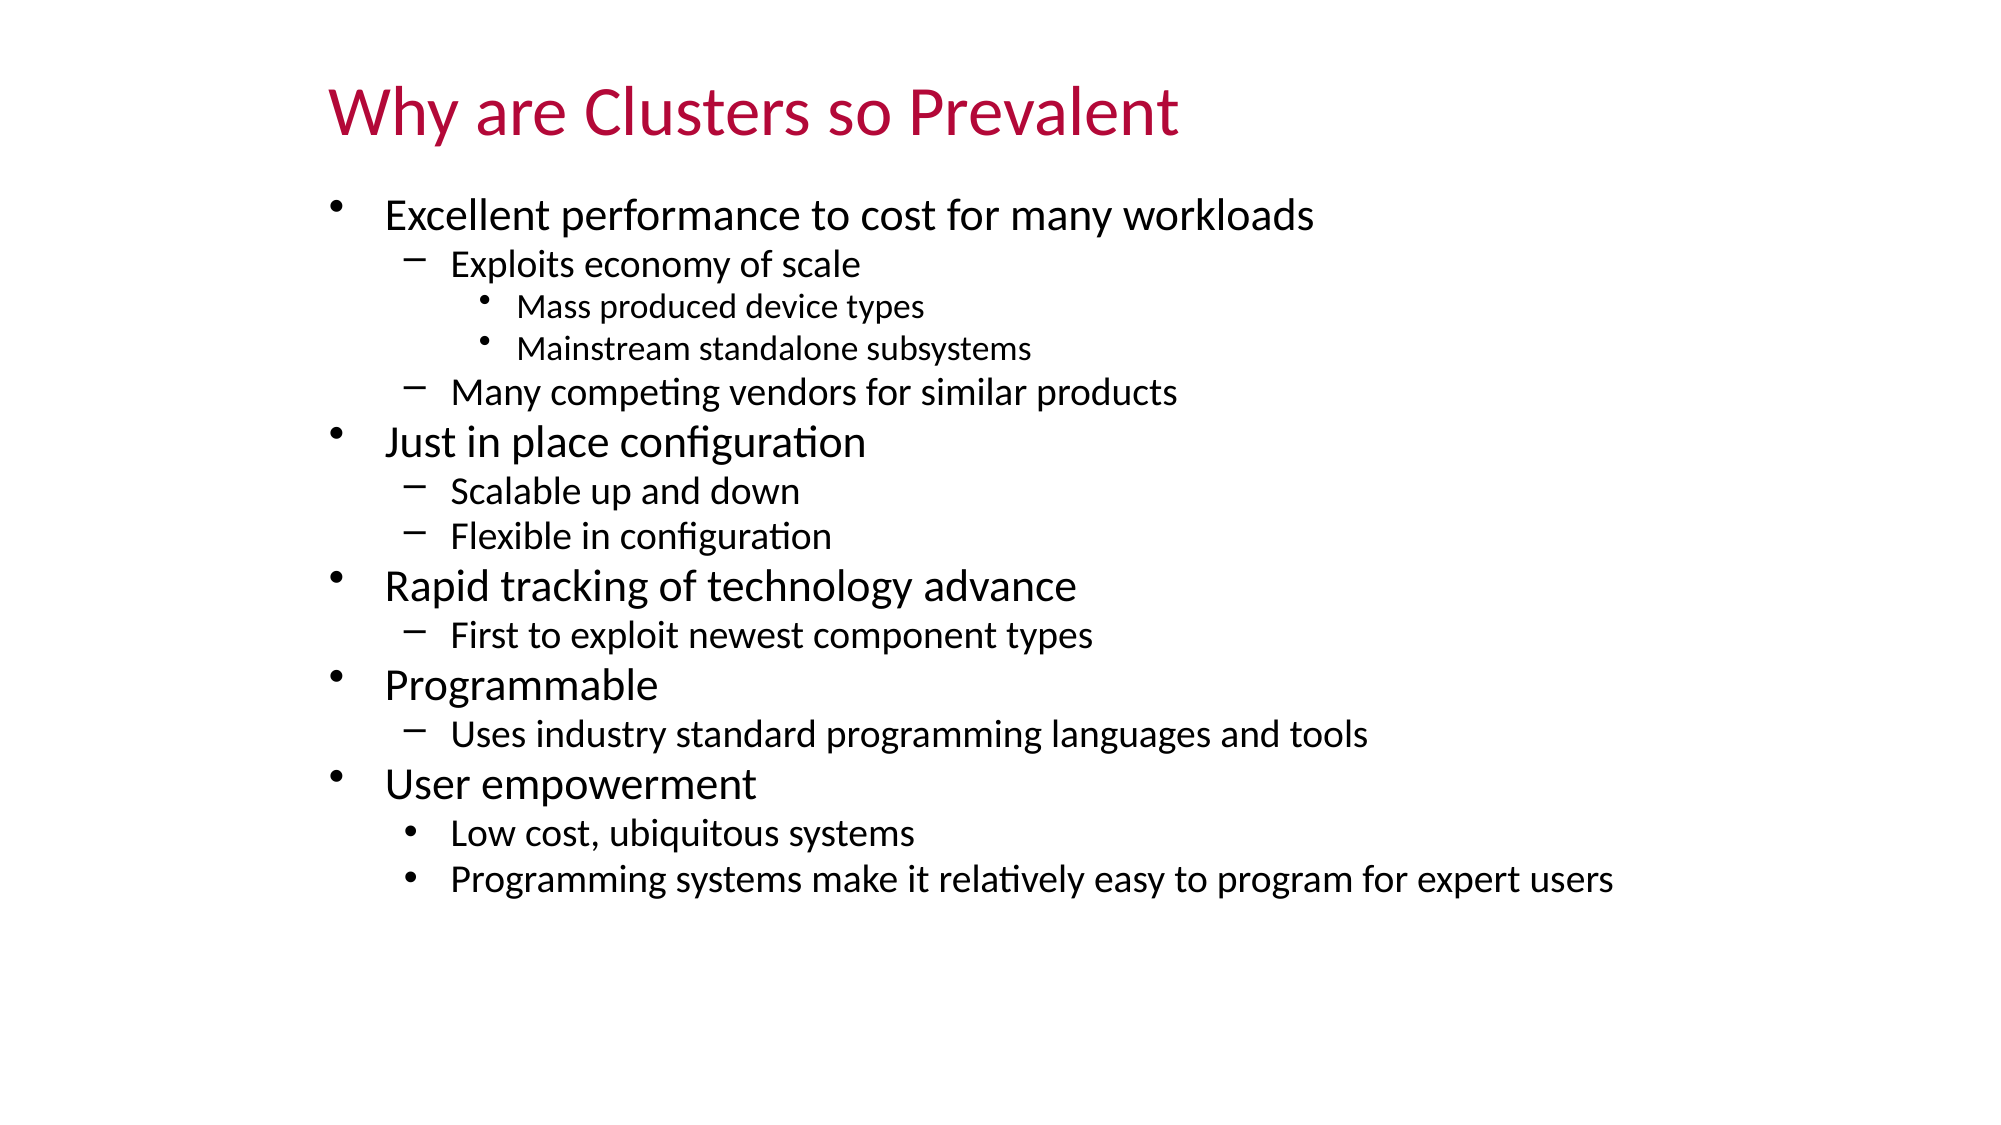

Why are Clusters so Prevalent
Excellent performance to cost for many workloads
Exploits economy of scale
Mass produced device types
Mainstream standalone subsystems
Many competing vendors for similar products
Just in place configuration
Scalable up and down
Flexible in configuration
Rapid tracking of technology advance
First to exploit newest component types
Programmable
Uses industry standard programming languages and tools
User empowerment
Low cost, ubiquitous systems
Programming systems make it relatively easy to program for expert users